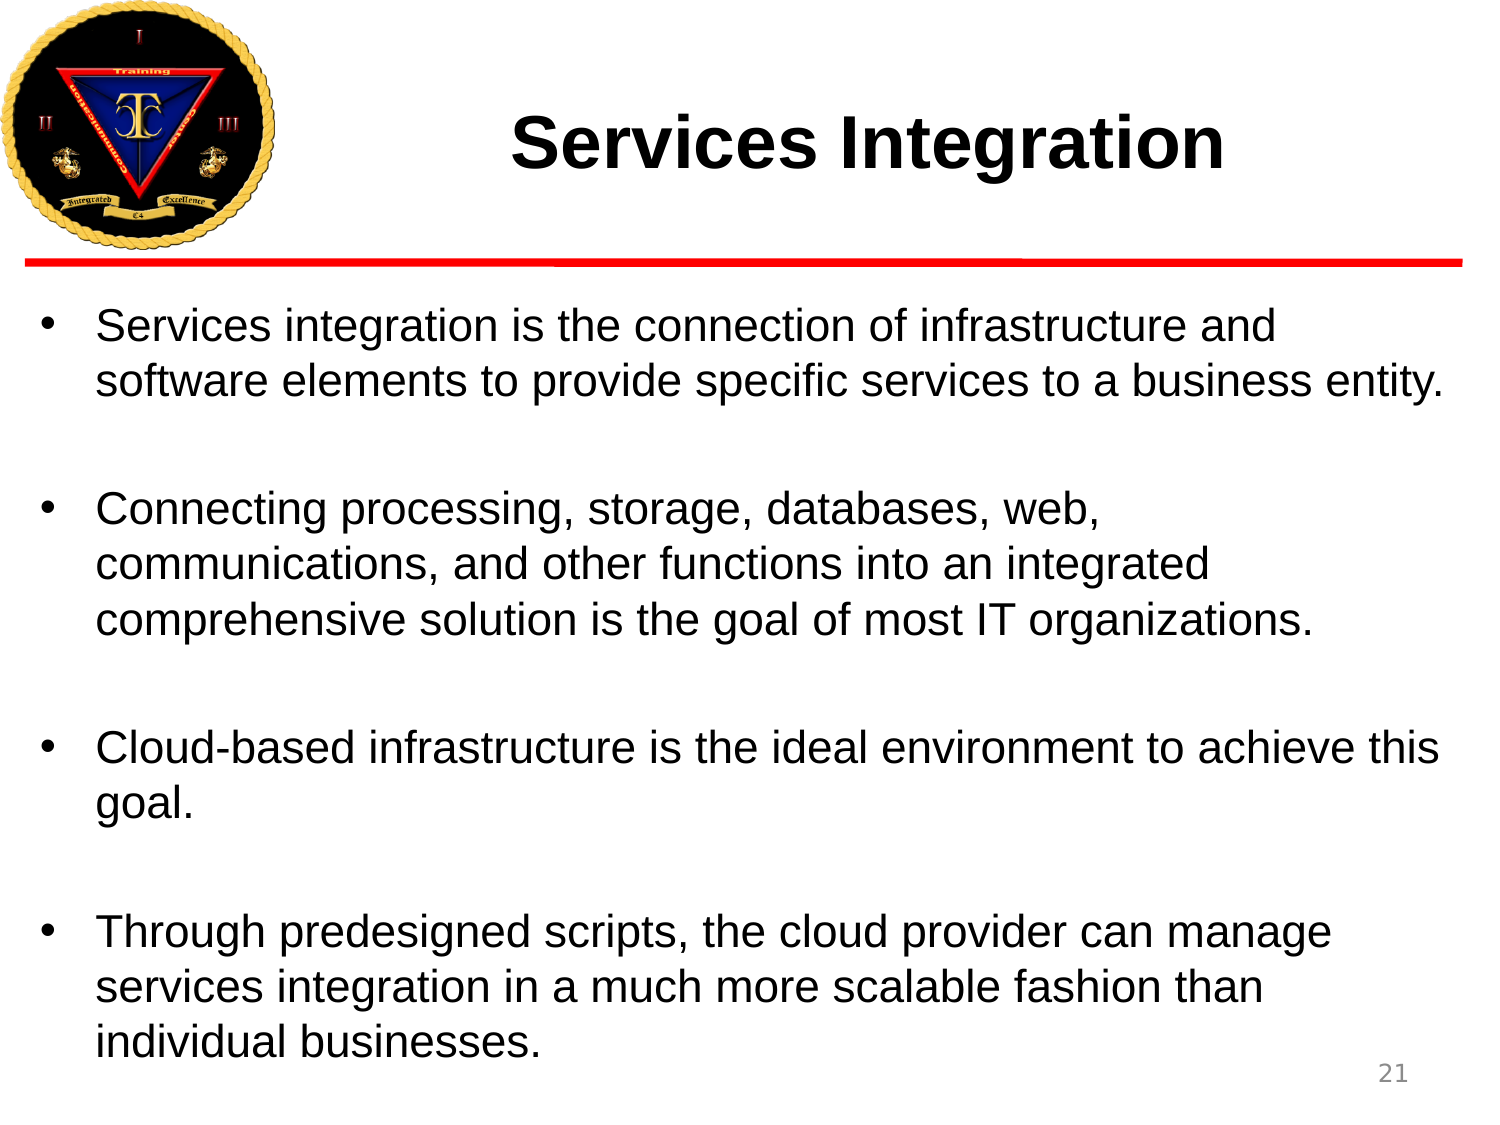

# Services Integration
Services integration is the connection of infrastructure and software elements to provide specific services to a business entity.

Connecting processing, storage, databases, web, communications, and other functions into an integrated comprehensive solution is the goal of most IT organizations.

Cloud-based infrastructure is the ideal environment to achieve this goal.

Through predesigned scripts, the cloud provider can manage services integration in a much more scalable fashion than individual businesses.
21